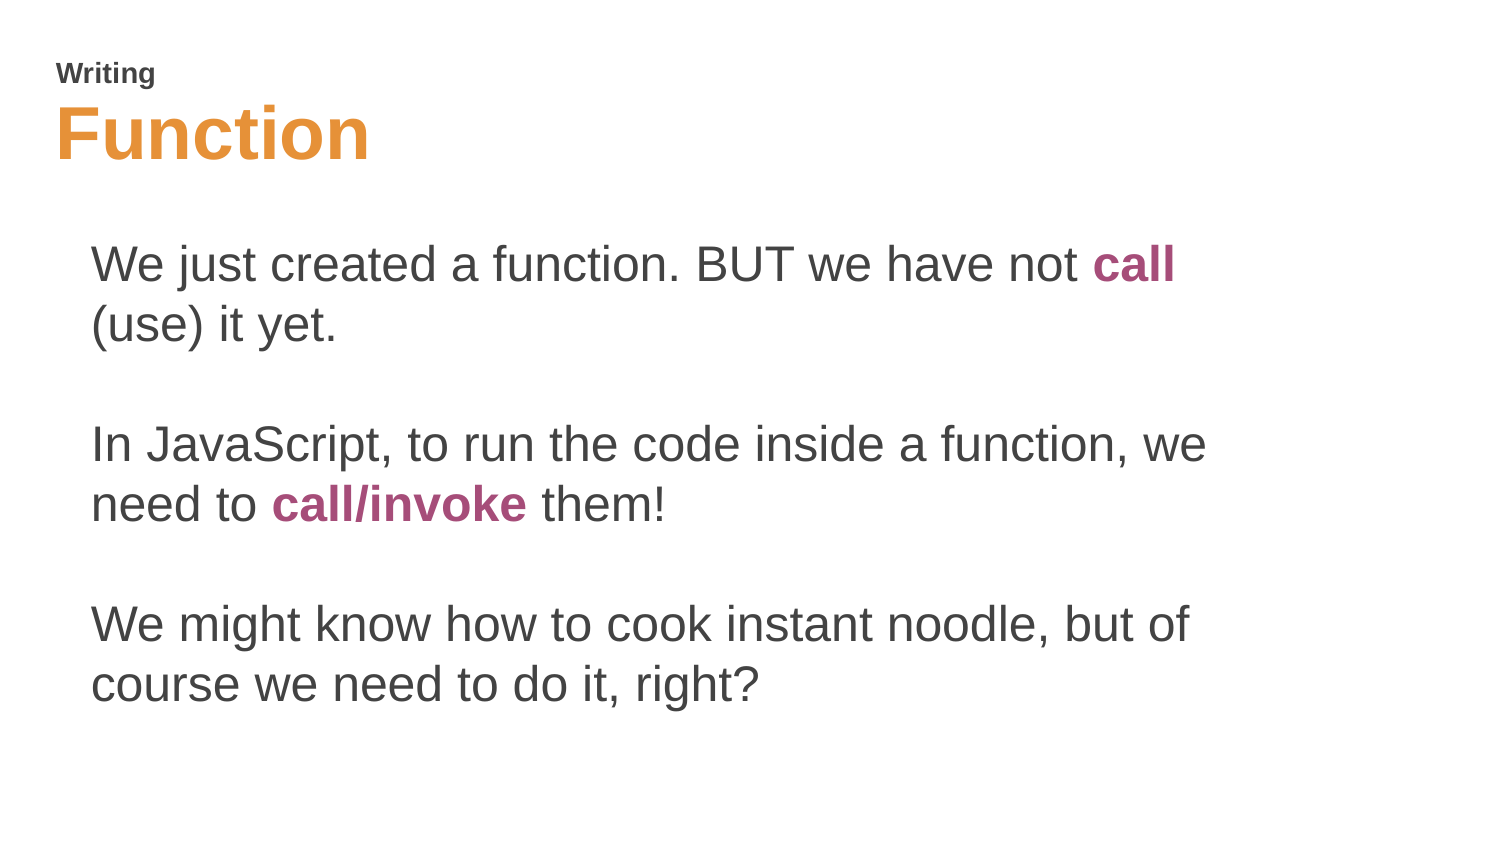

Writing
Function
We just created a function. BUT we have not call (use) it yet.

In JavaScript, to run the code inside a function, we need to call/invoke them!

We might know how to cook instant noodle, but of course we need to do it, right?